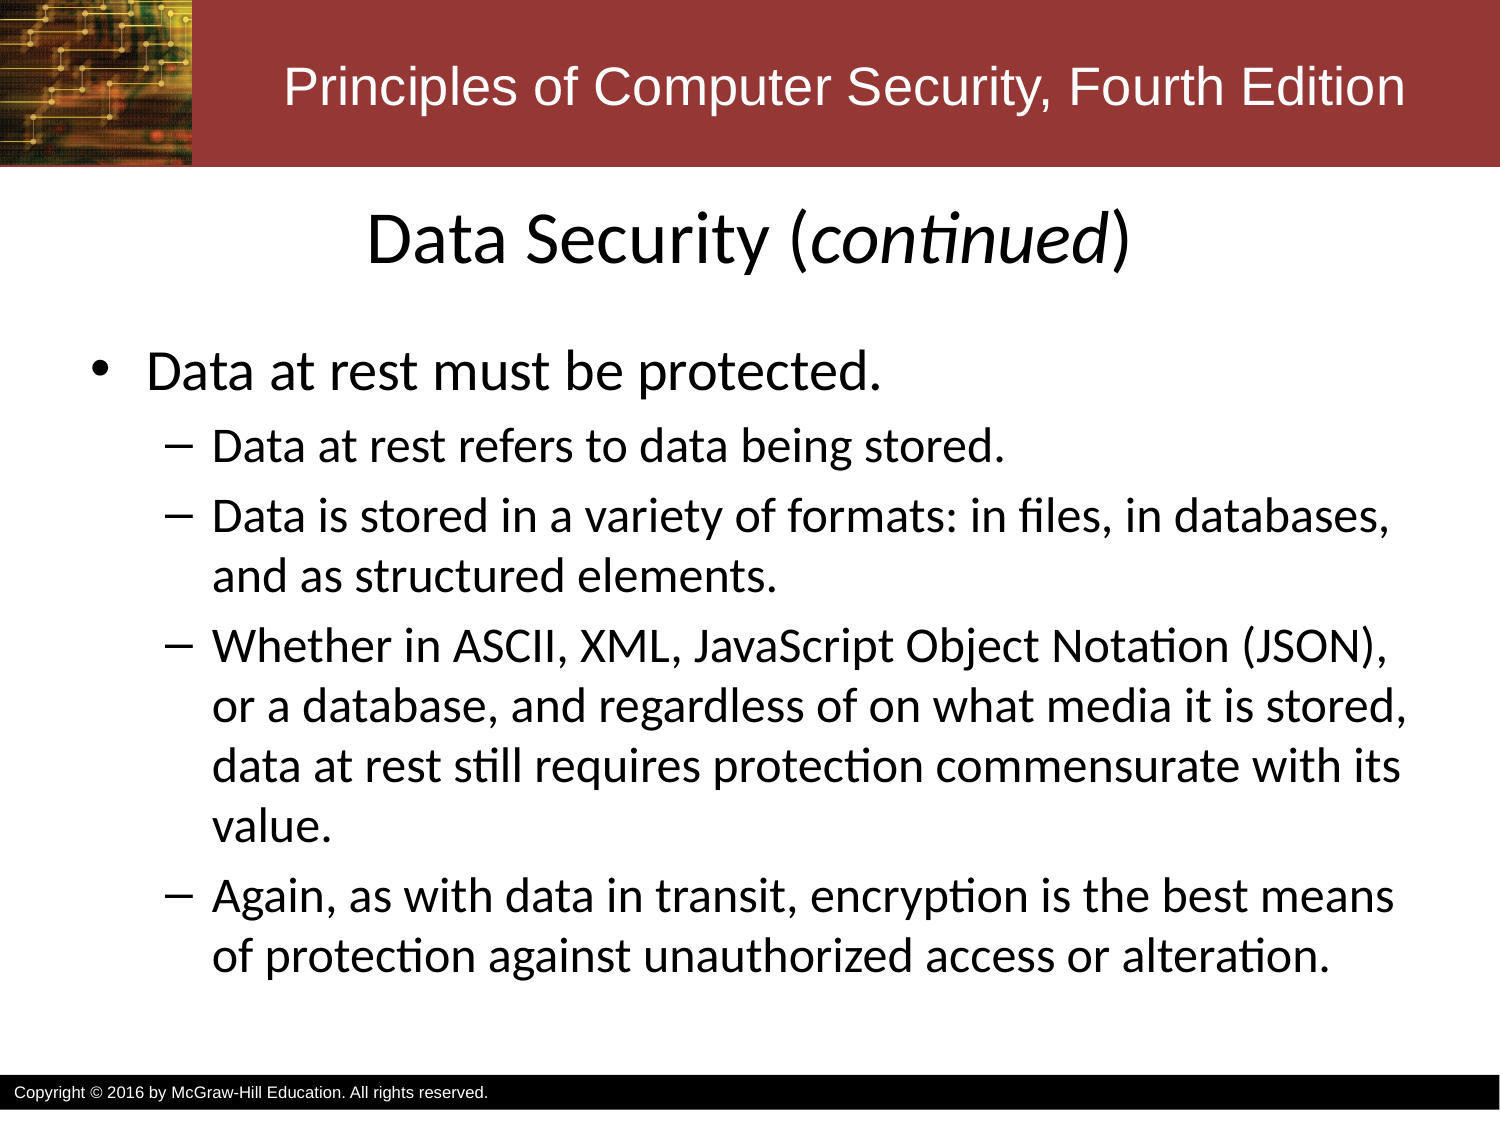

# Data Security (continued)
Data at rest must be protected.
Data at rest refers to data being stored.
Data is stored in a variety of formats: in files, in databases, and as structured elements.
Whether in ASCII, XML, JavaScript Object Notation (JSON), or a database, and regardless of on what media it is stored, data at rest still requires protection commensurate with its value.
Again, as with data in transit, encryption is the best means of protection against unauthorized access or alteration.